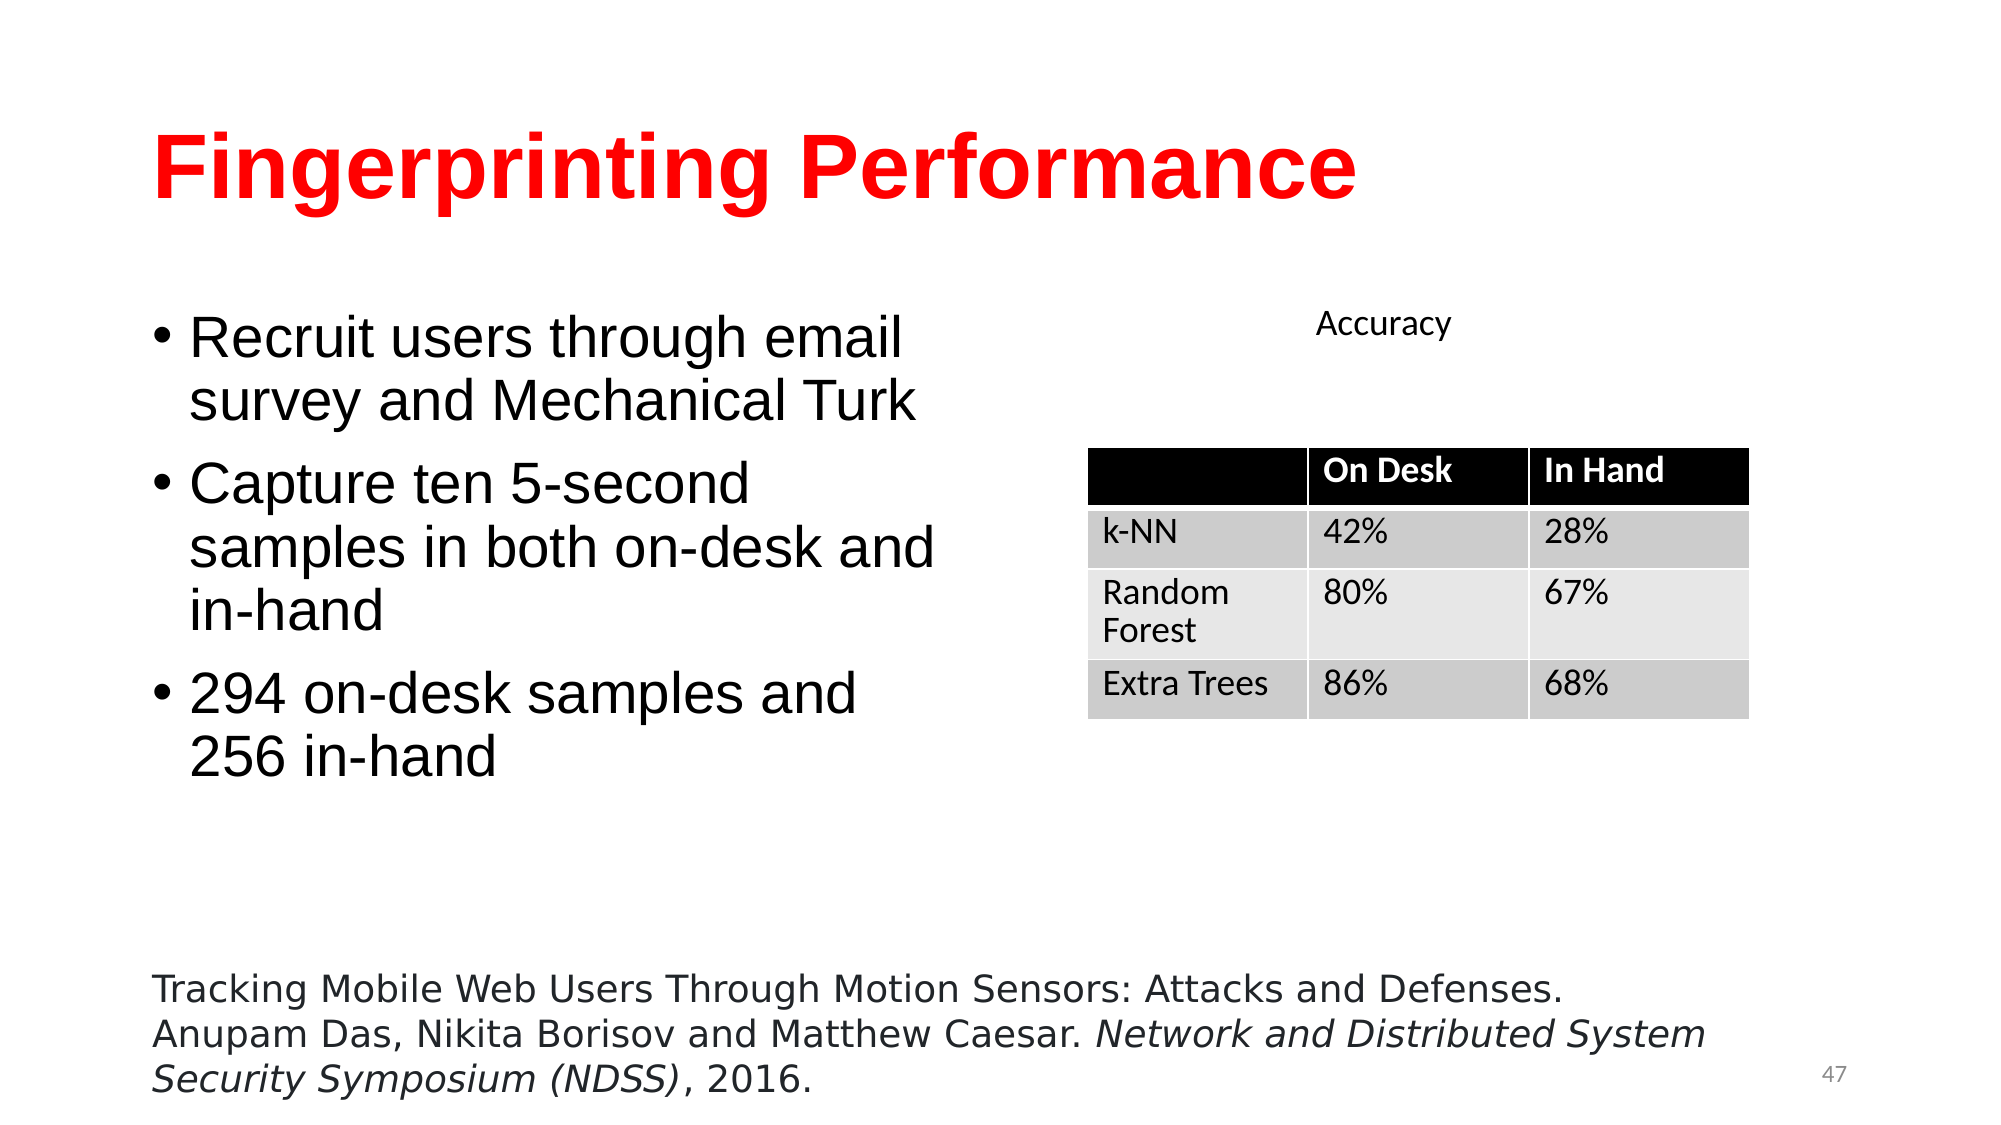

# Fingerprinting Performance
Accuracy
Recruit users through email survey and Mechanical Turk
Capture ten 5-second samples in both on-desk and in-hand
294 on-desk samples and 256 in-hand
|  | On Desk | In Hand |
| --- | --- | --- |
| k-NN | 42% | 28% |
| Random Forest | 80% | 67% |
| Extra Trees | 86% | 68% |
Tracking Mobile Web Users Through Motion Sensors: Attacks and Defenses. Anupam Das, Nikita Borisov and Matthew Caesar. Network and Distributed System Security Symposium (NDSS), 2016.
47